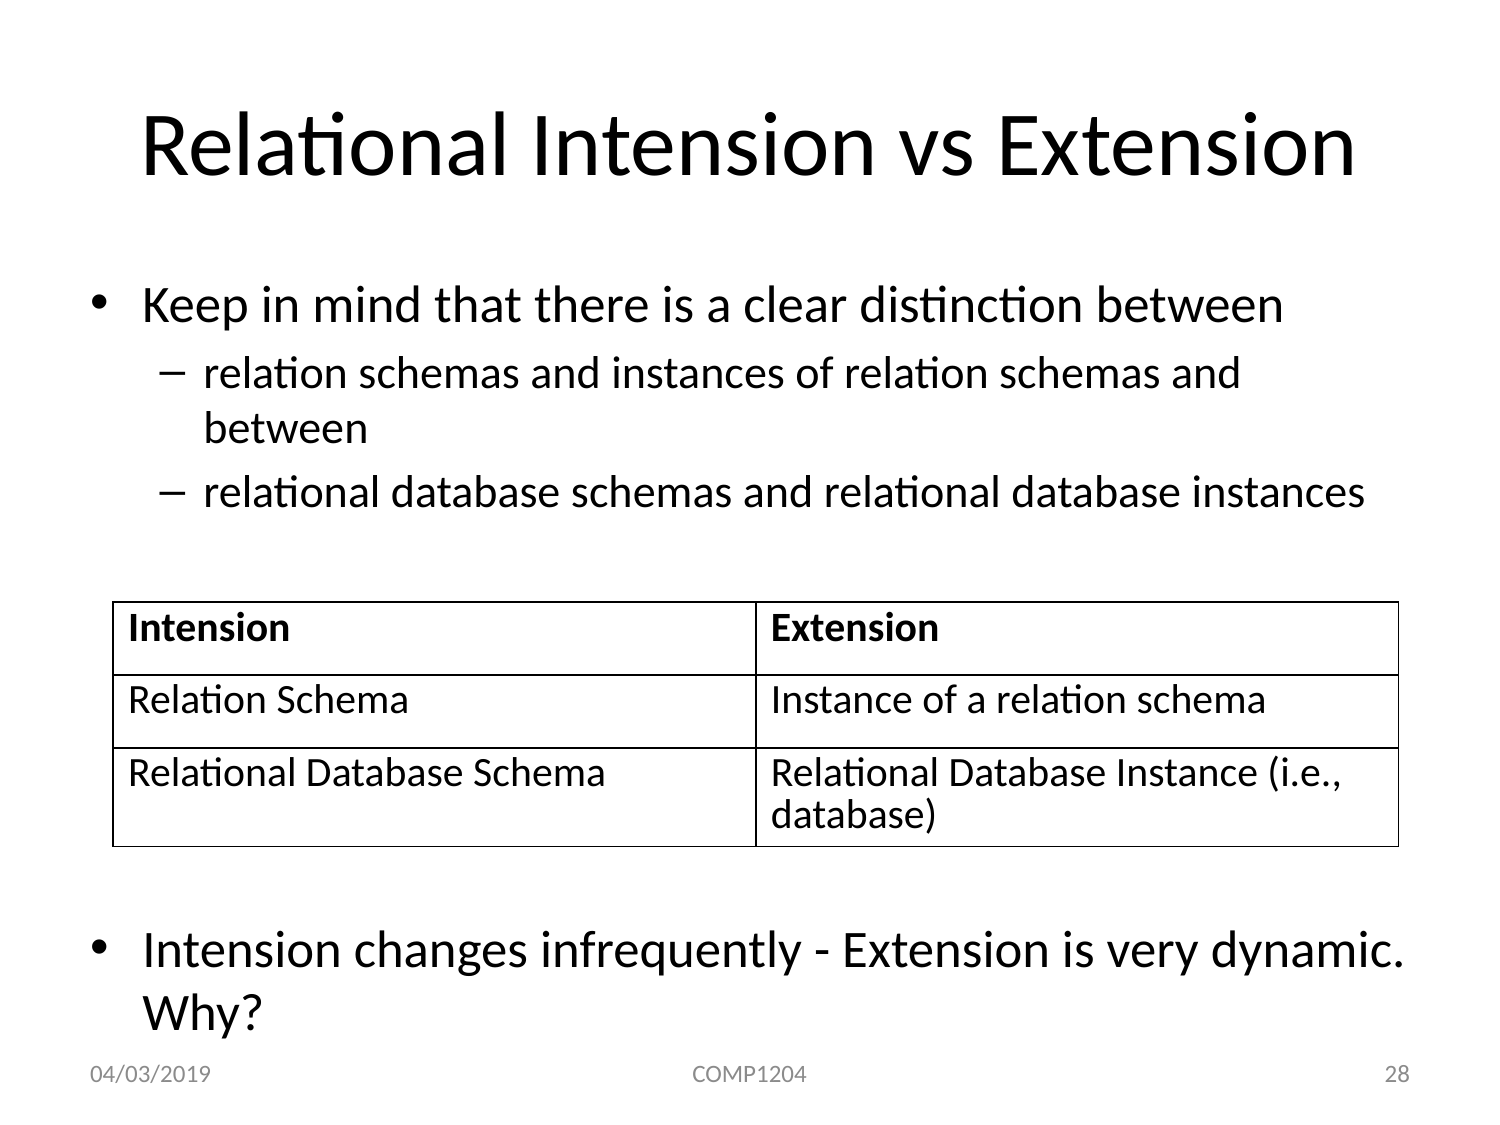

# Relational Intension vs Extension
Keep in mind that there is a clear distinction between
relation schemas and instances of relation schemas and between
relational database schemas and relational database instances

Intension changes infrequently - Extension is very dynamic. Why?

| Intension | Extension |
| --- | --- |
| Relation Schema | Instance of a relation schema |
| Relational Database Schema | Relational Database Instance (i.e., database) |
04/03/2019
COMP1204
28